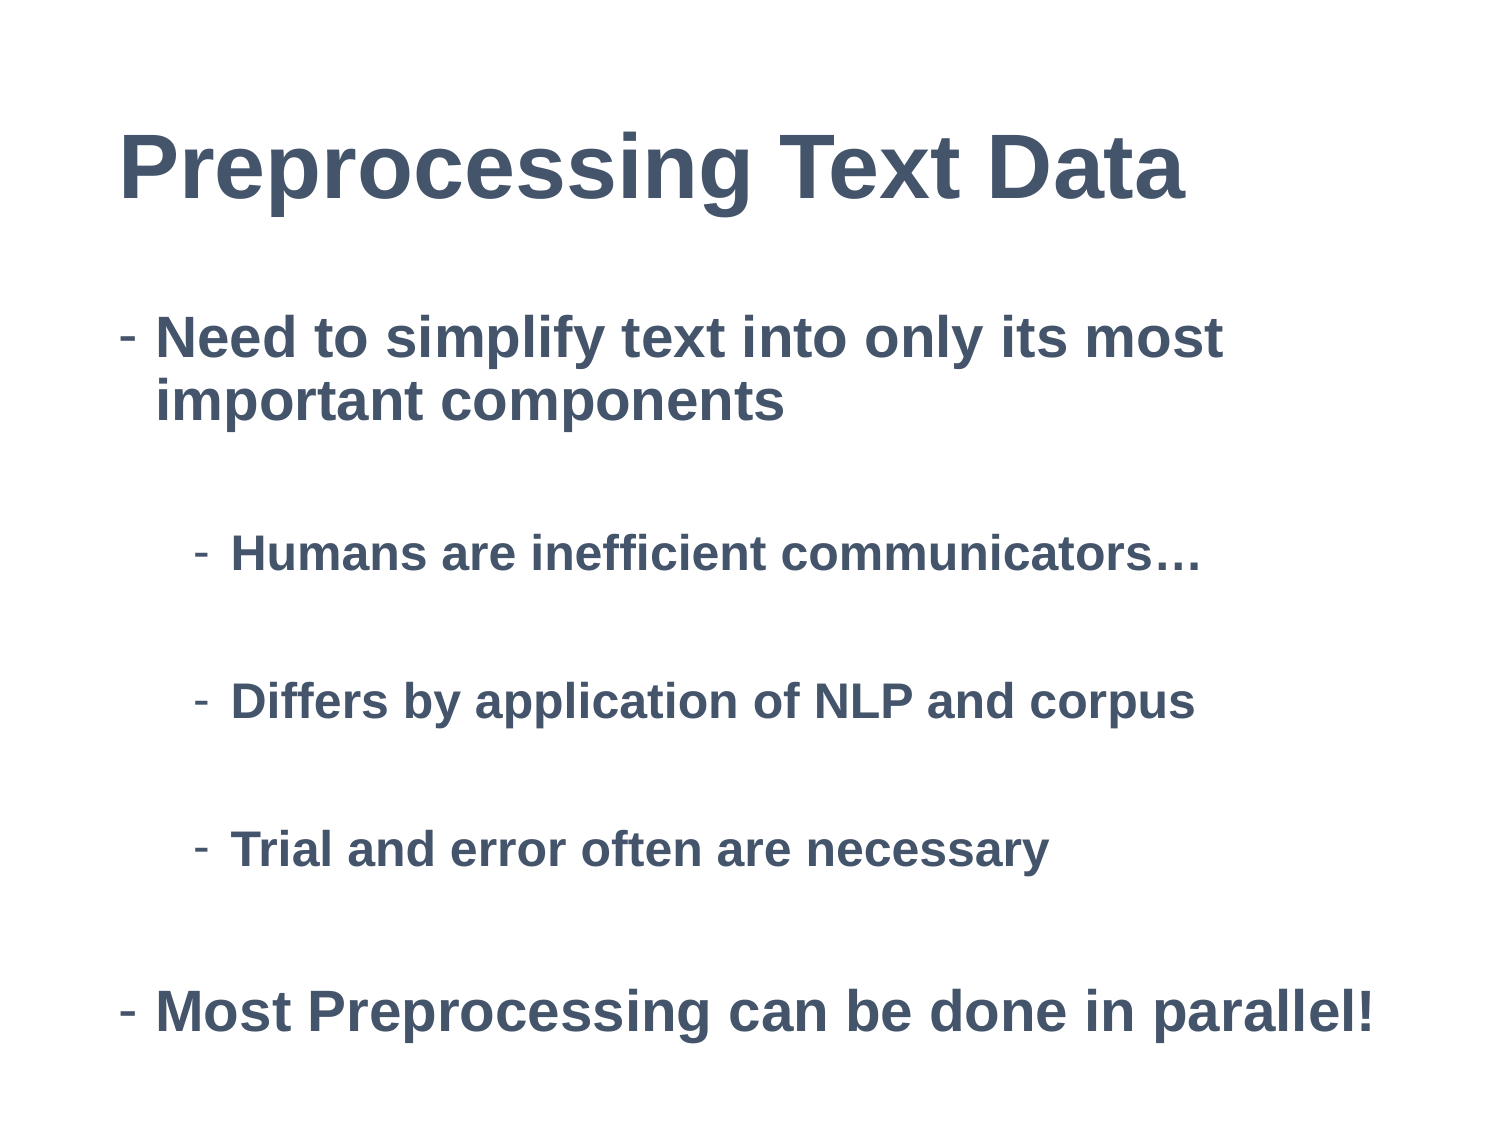

# Preprocessing Text Data
Need to simplify text into only its most important components

Humans are inefficient communicators…

Differs by application of NLP and corpus

Trial and error often are necessary

Most Preprocessing can be done in parallel!